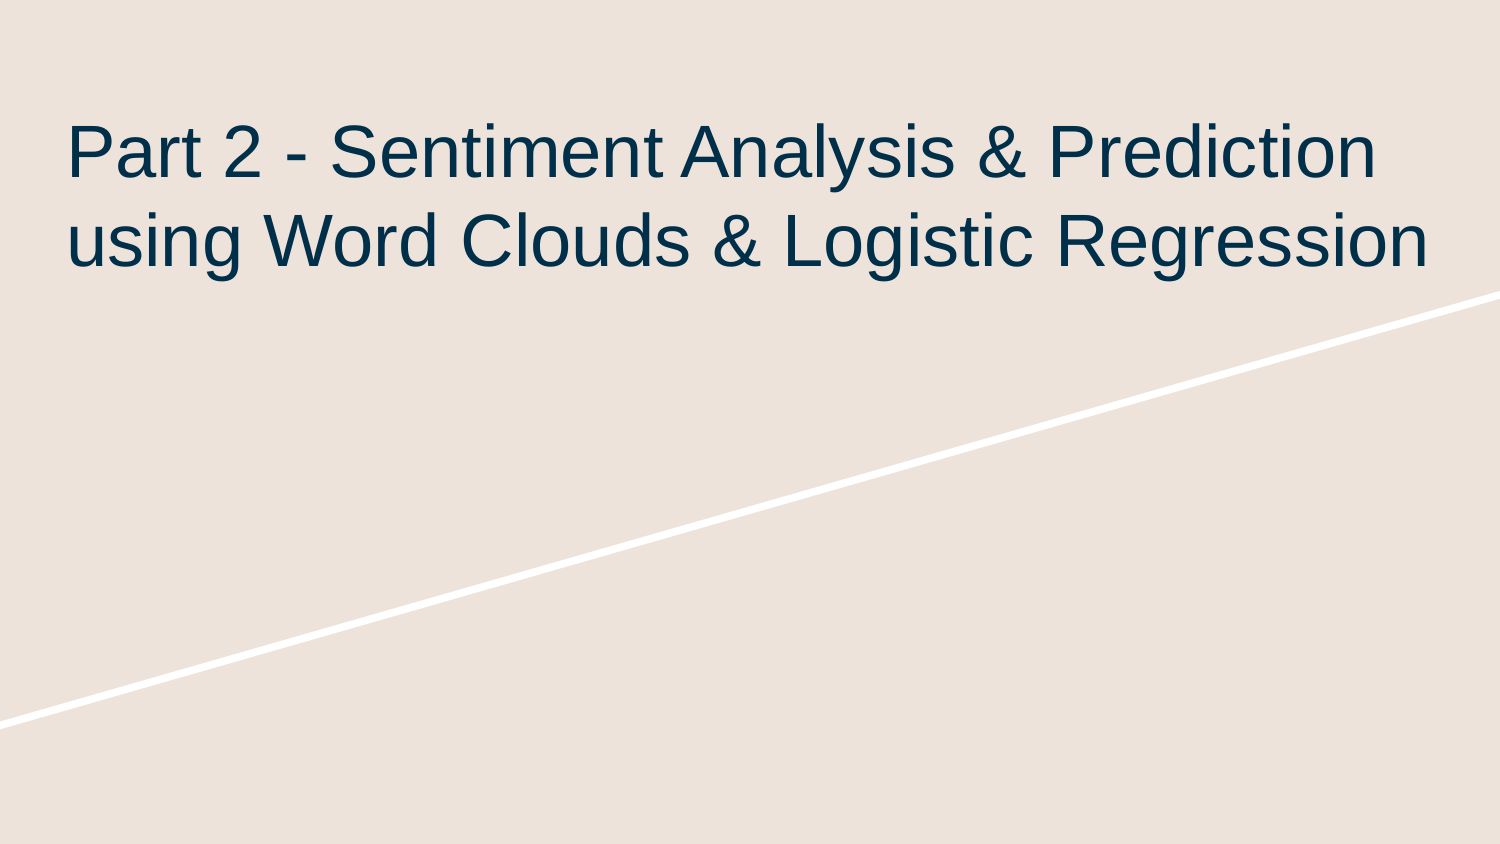

# Part 2 - Sentiment Analysis & Prediction using Word Clouds & Logistic Regression